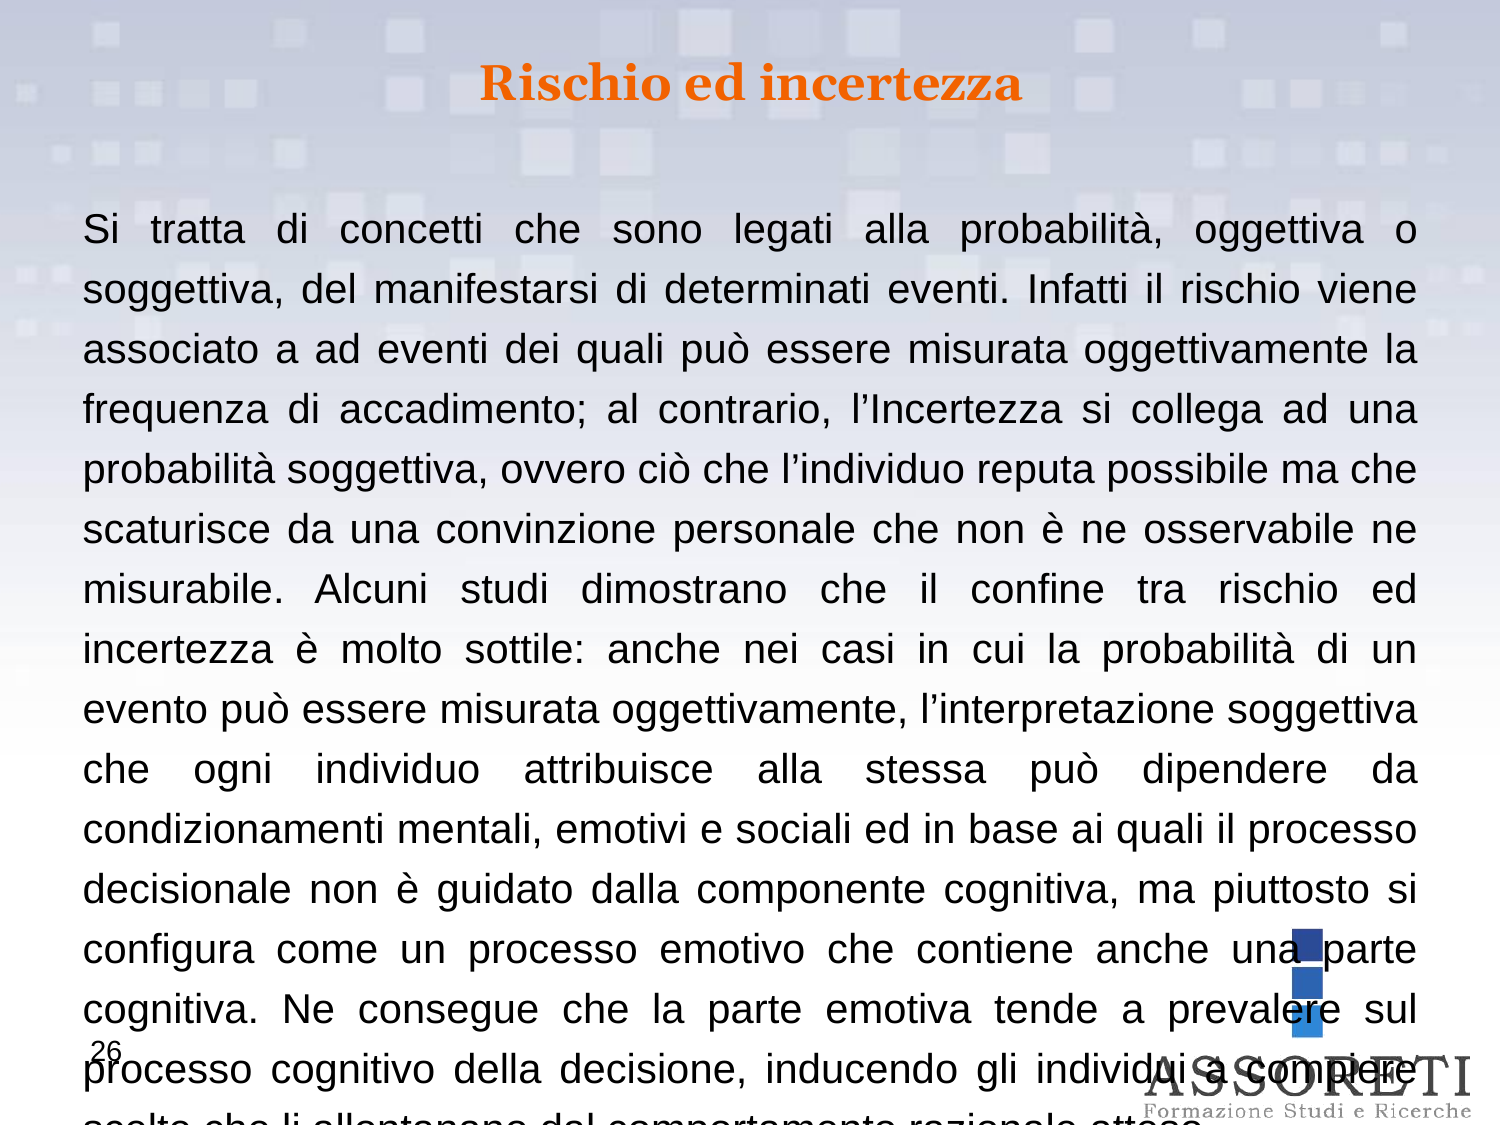

Rischio ed incertezza
Si tratta di concetti che sono legati alla probabilità, oggettiva o soggettiva, del manifestarsi di determinati eventi. Infatti il rischio viene associato a ad eventi dei quali può essere misurata oggettivamente la frequenza di accadimento; al contrario, l’Incertezza si collega ad una probabilità soggettiva, ovvero ciò che l’individuo reputa possibile ma che scaturisce da una convinzione personale che non è ne osservabile ne misurabile. Alcuni studi dimostrano che il confine tra rischio ed incertezza è molto sottile: anche nei casi in cui la probabilità di un evento può essere misurata oggettivamente, l’interpretazione soggettiva che ogni individuo attribuisce alla stessa può dipendere da condizionamenti mentali, emotivi e sociali ed in base ai quali il processo decisionale non è guidato dalla componente cognitiva, ma piuttosto si configura come un processo emotivo che contiene anche una parte cognitiva. Ne consegue che la parte emotiva tende a prevalere sul processo cognitivo della decisione, inducendo gli individui a compiere scelte che li allontanano dal comportamento razionale atteso.
26